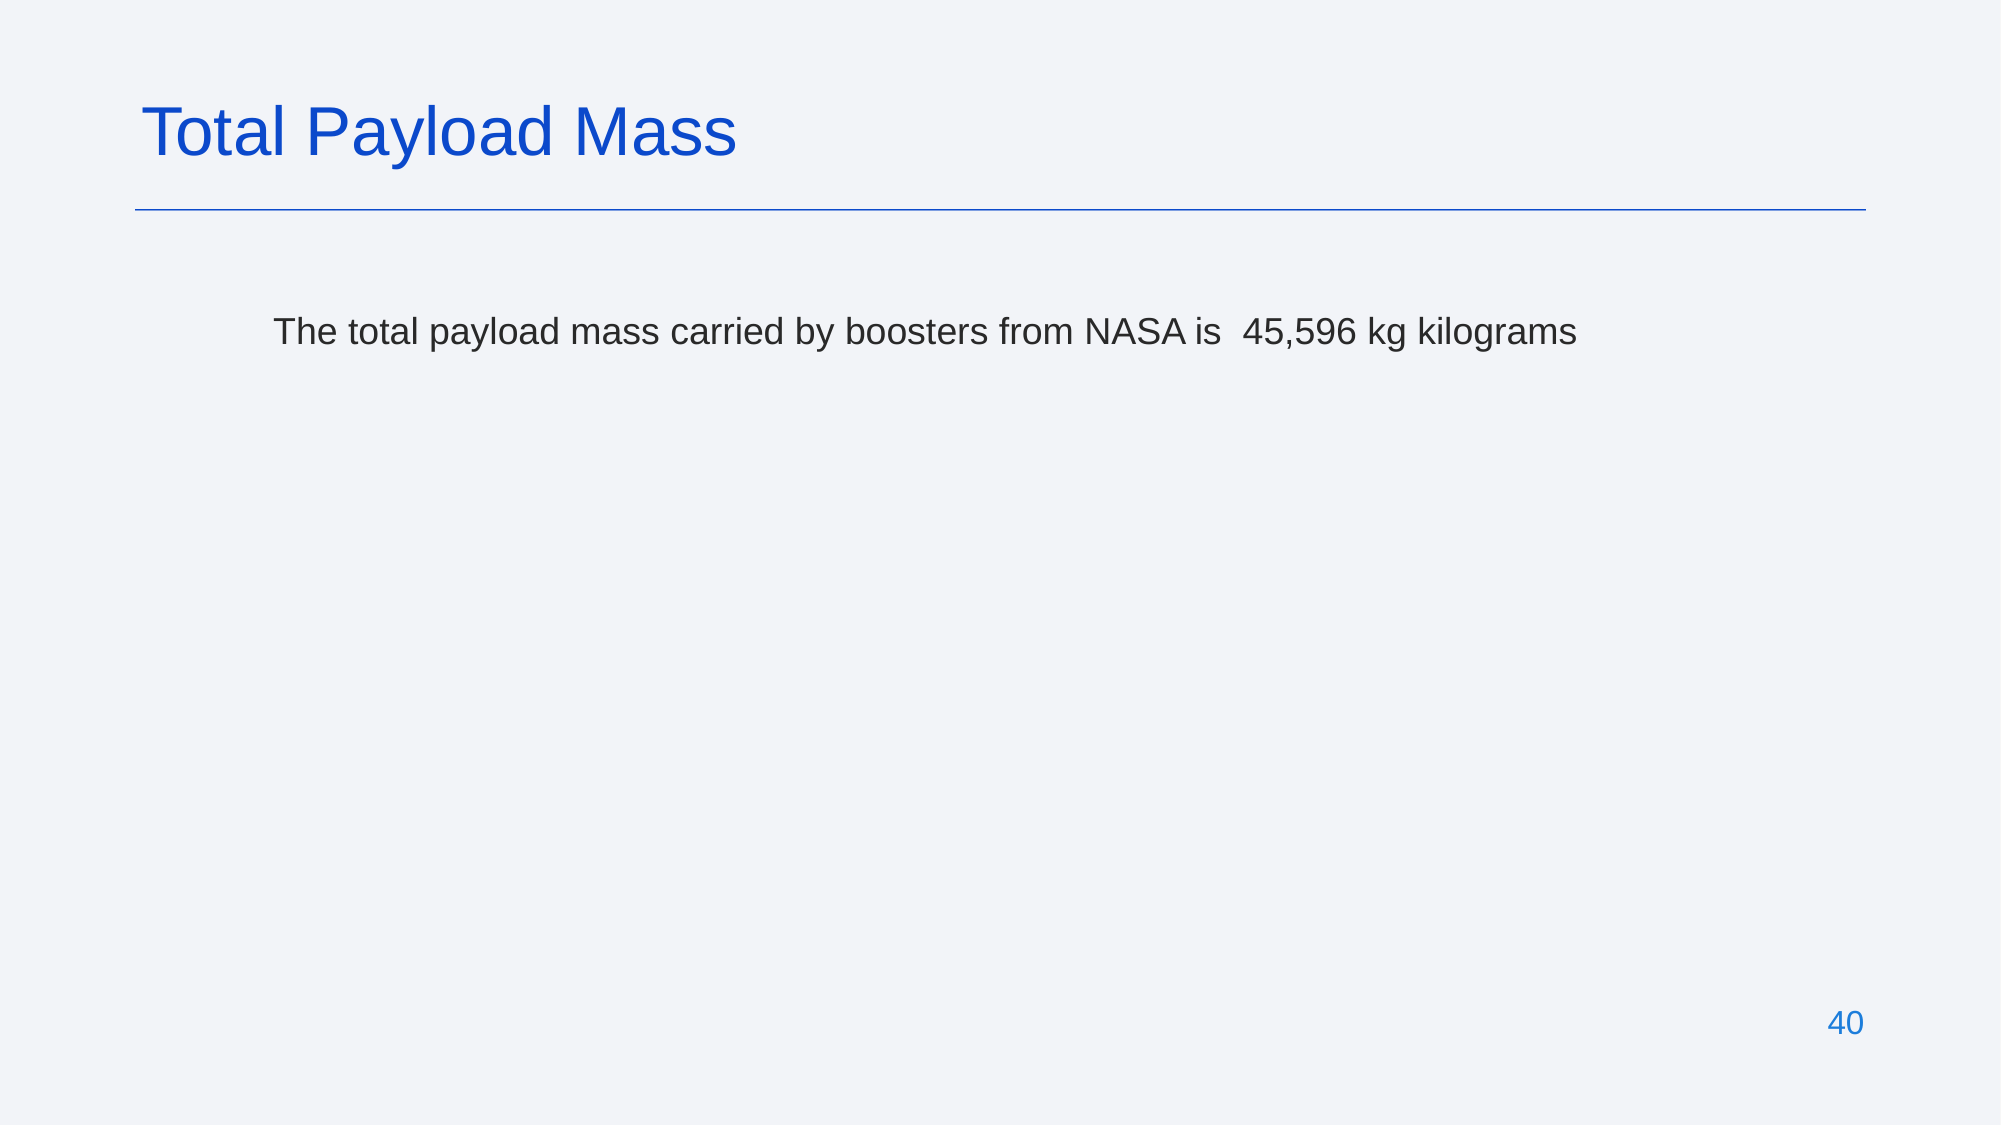

Total Payload Mass
The total payload mass carried by boosters from NASA is  45,596 kg kilograms
40